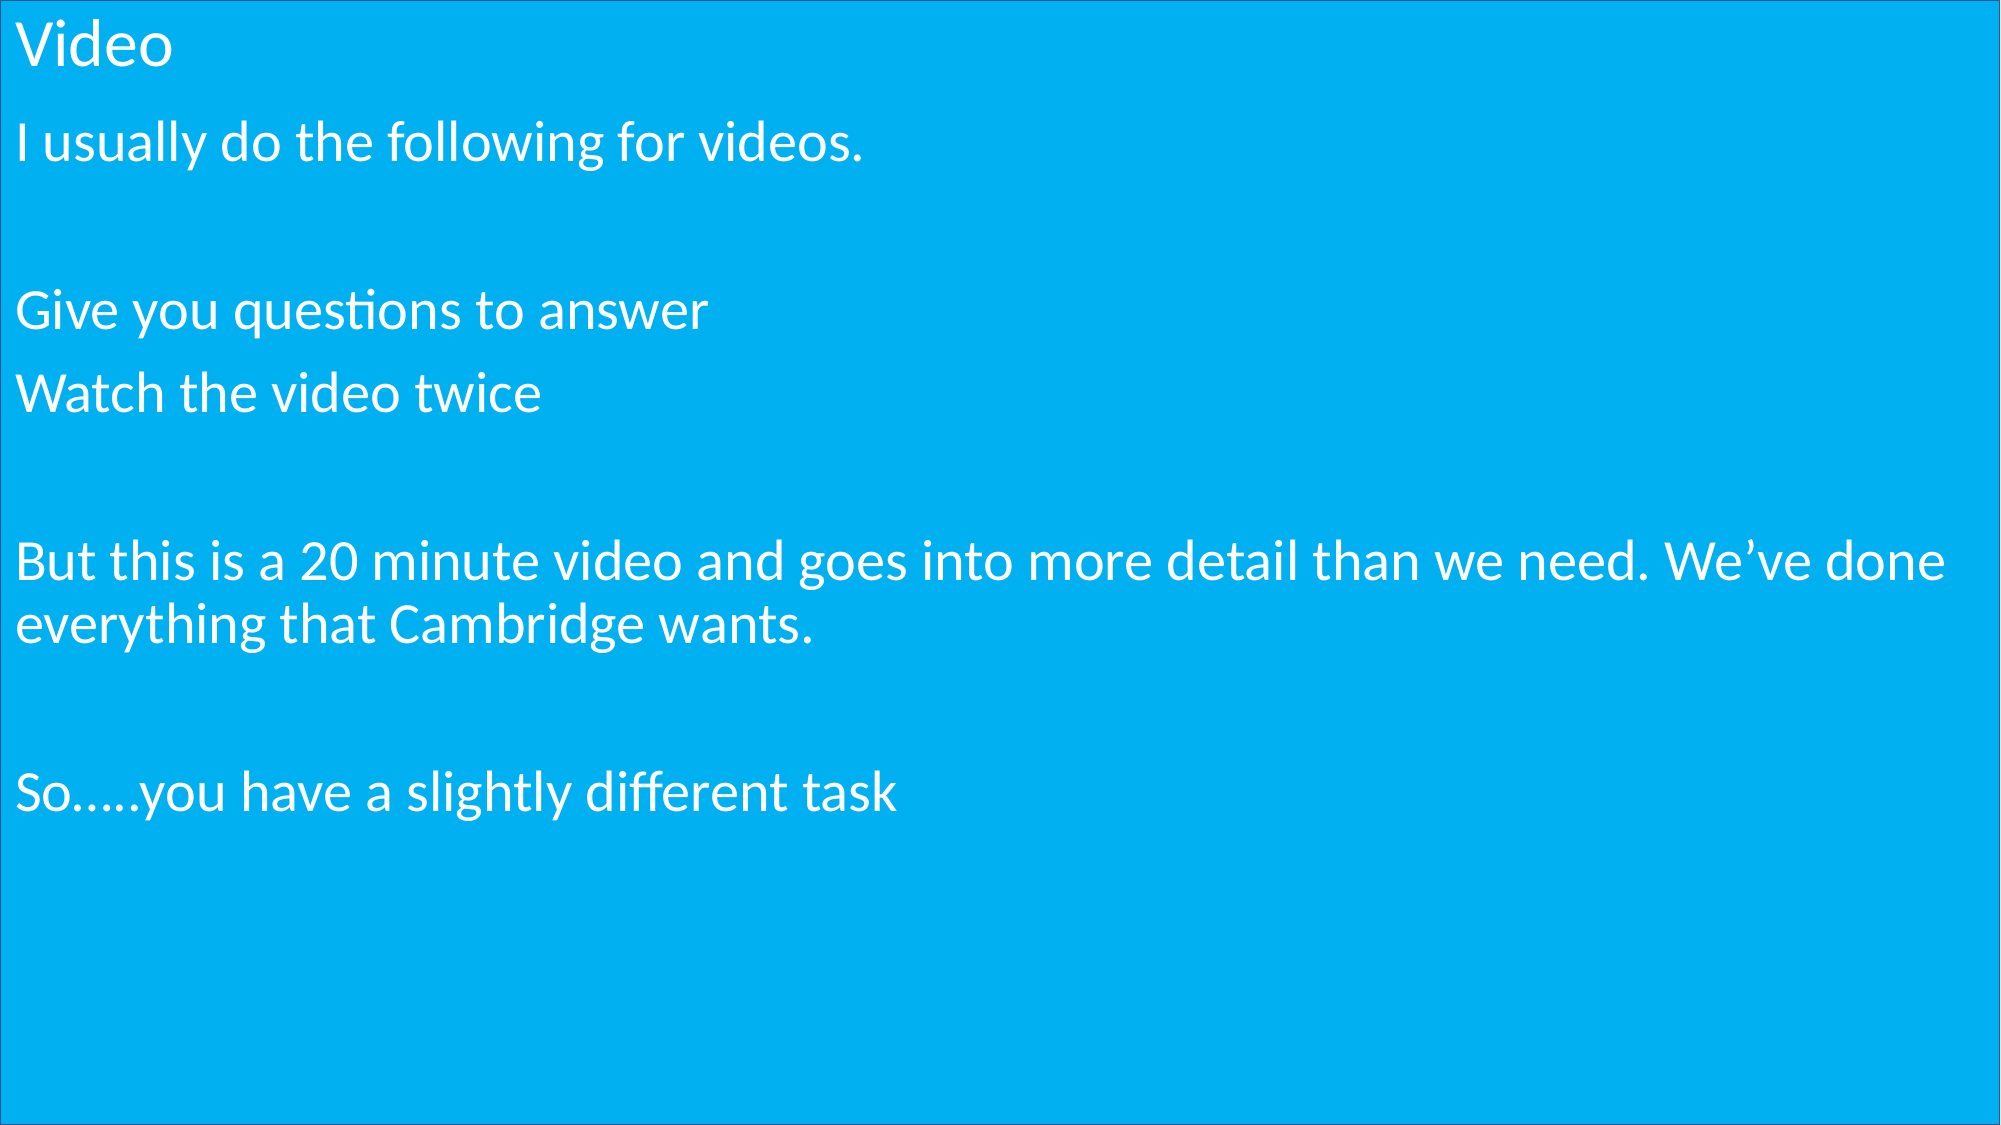

# Video
I usually do the following for videos.

Give you questions to answer
Watch the video twice

But this is a 20 minute video and goes into more detail than we need. We’ve done everything that Cambridge wants.

So…..you have a slightly different task